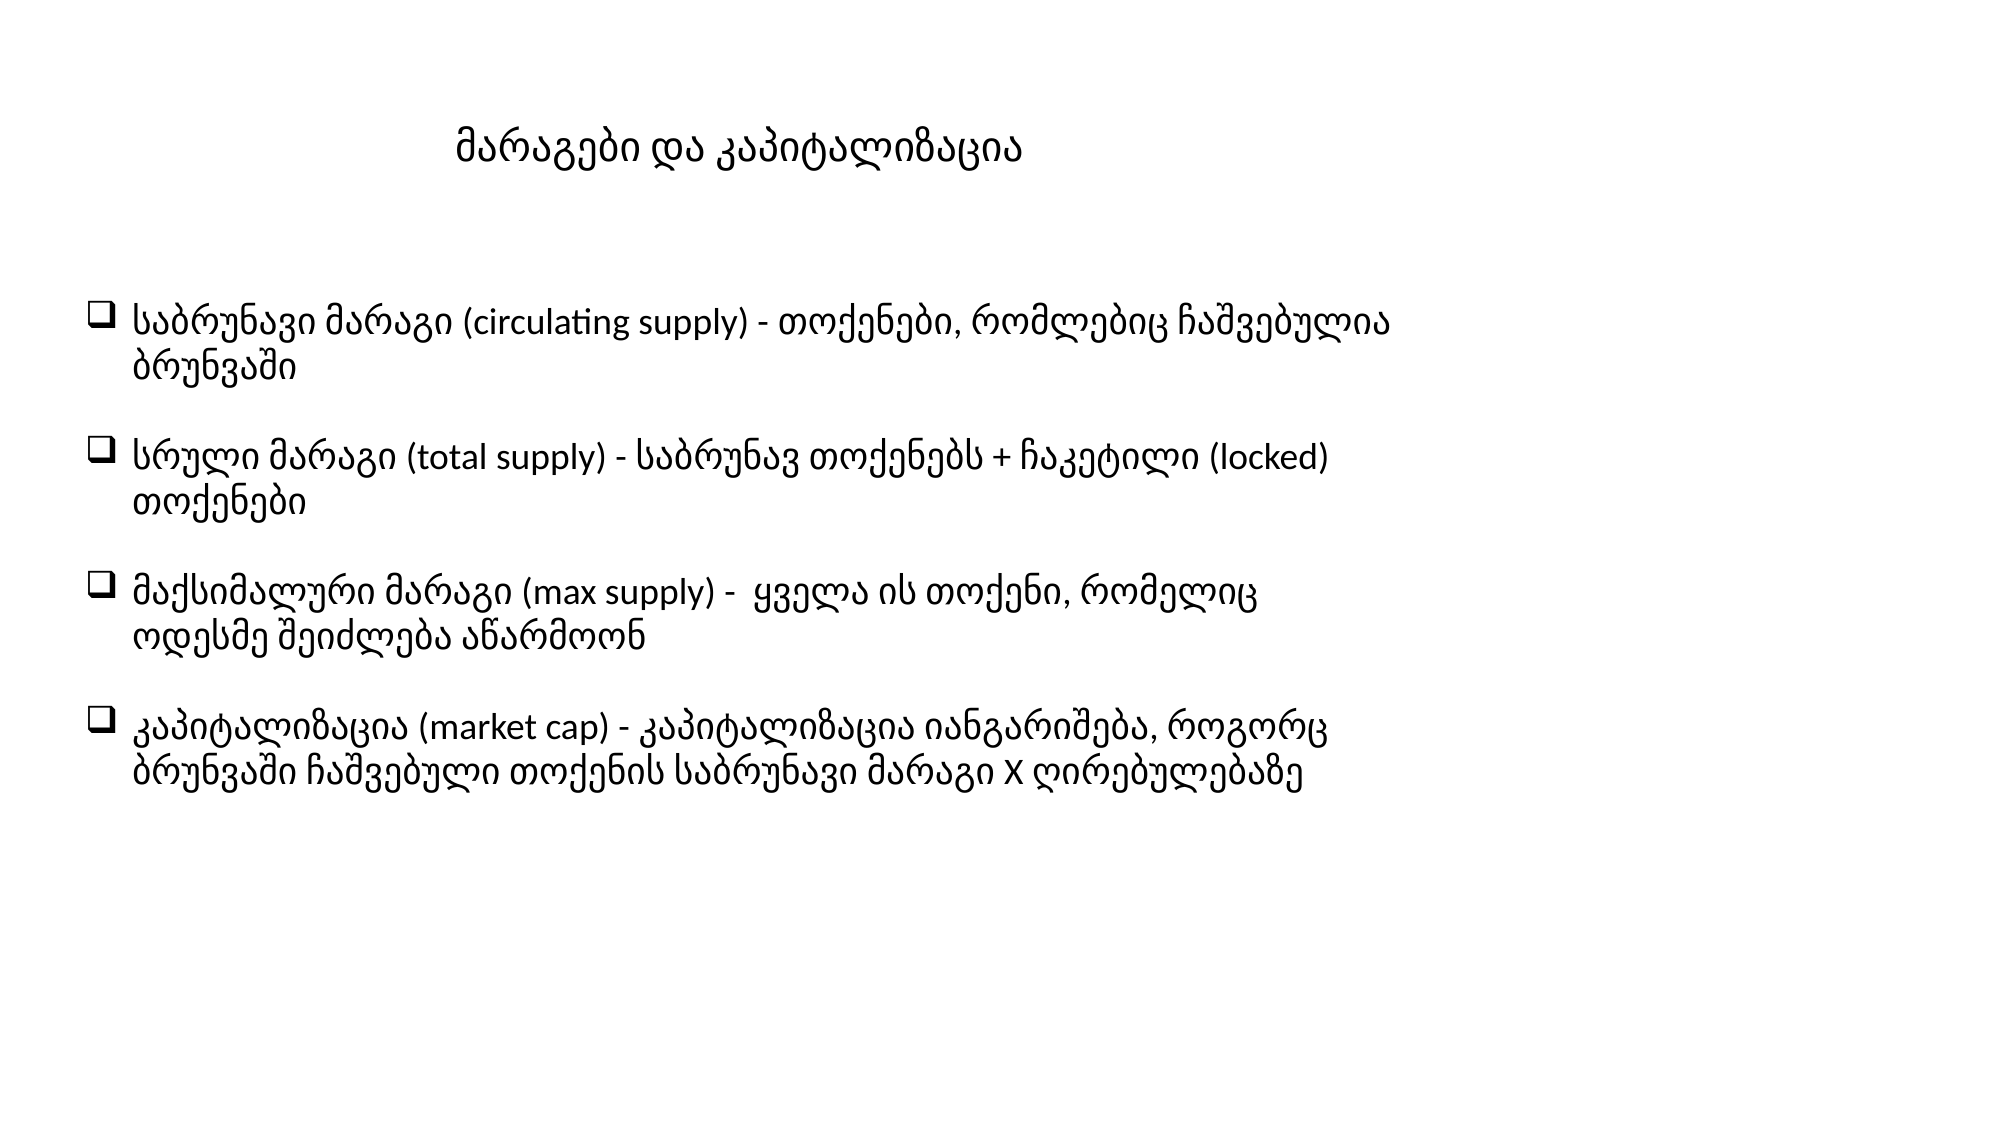

მარაგები და კაპიტალიზაცია
საბრუნავი მარაგი (circulating supply) - თოქენები, რომლებიც ჩაშვებულია ბრუნვაში

სრული მარაგი (total supply) - საბრუნავ თოქენებს + ჩაკეტილი (locked) თოქენები

მაქსიმალური მარაგი (max supply) -  ყველა ის თოქენი, რომელიც ოდესმე შეიძლება აწარმოონ

კაპიტალიზაცია (market cap) - კაპიტალიზაცია იანგარიშება, როგორც ბრუნვაში ჩაშვებული თოქენის საბრუნავი მარაგი X ღირებულებაზე